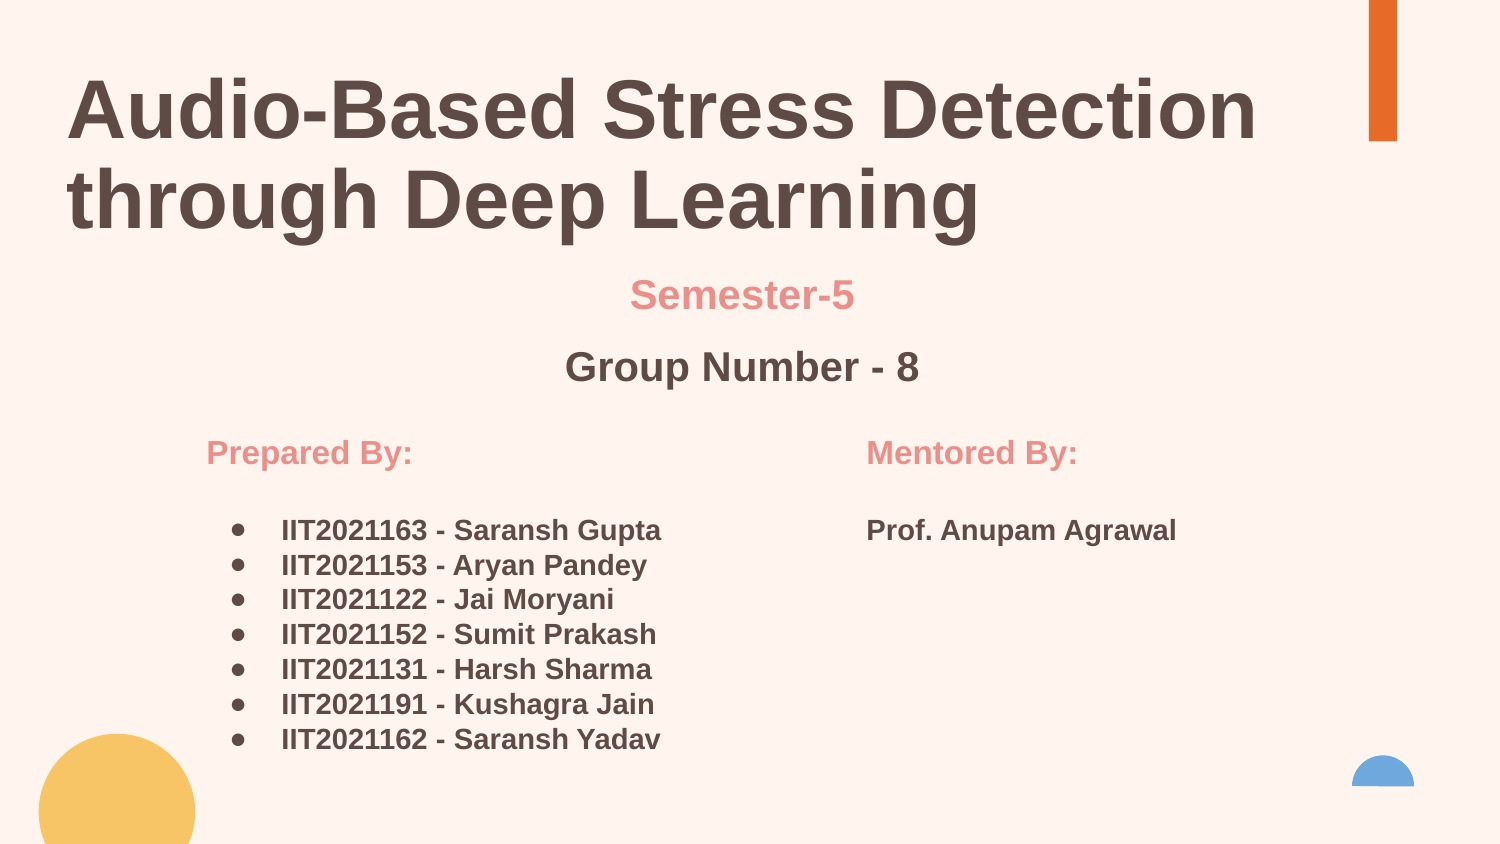

# Audio-Based Stress Detection through Deep Learning
Semester-5
Group Number - 8
Prepared By:

IIT2021163 - Saransh Gupta
IIT2021153 - Aryan Pandey
IIT2021122 - Jai Moryani
IIT2021152 - Sumit Prakash
IIT2021131 - Harsh Sharma
IIT2021191 - Kushagra Jain
IIT2021162 - Saransh Yadav
Mentored By:

Prof. Anupam Agrawal